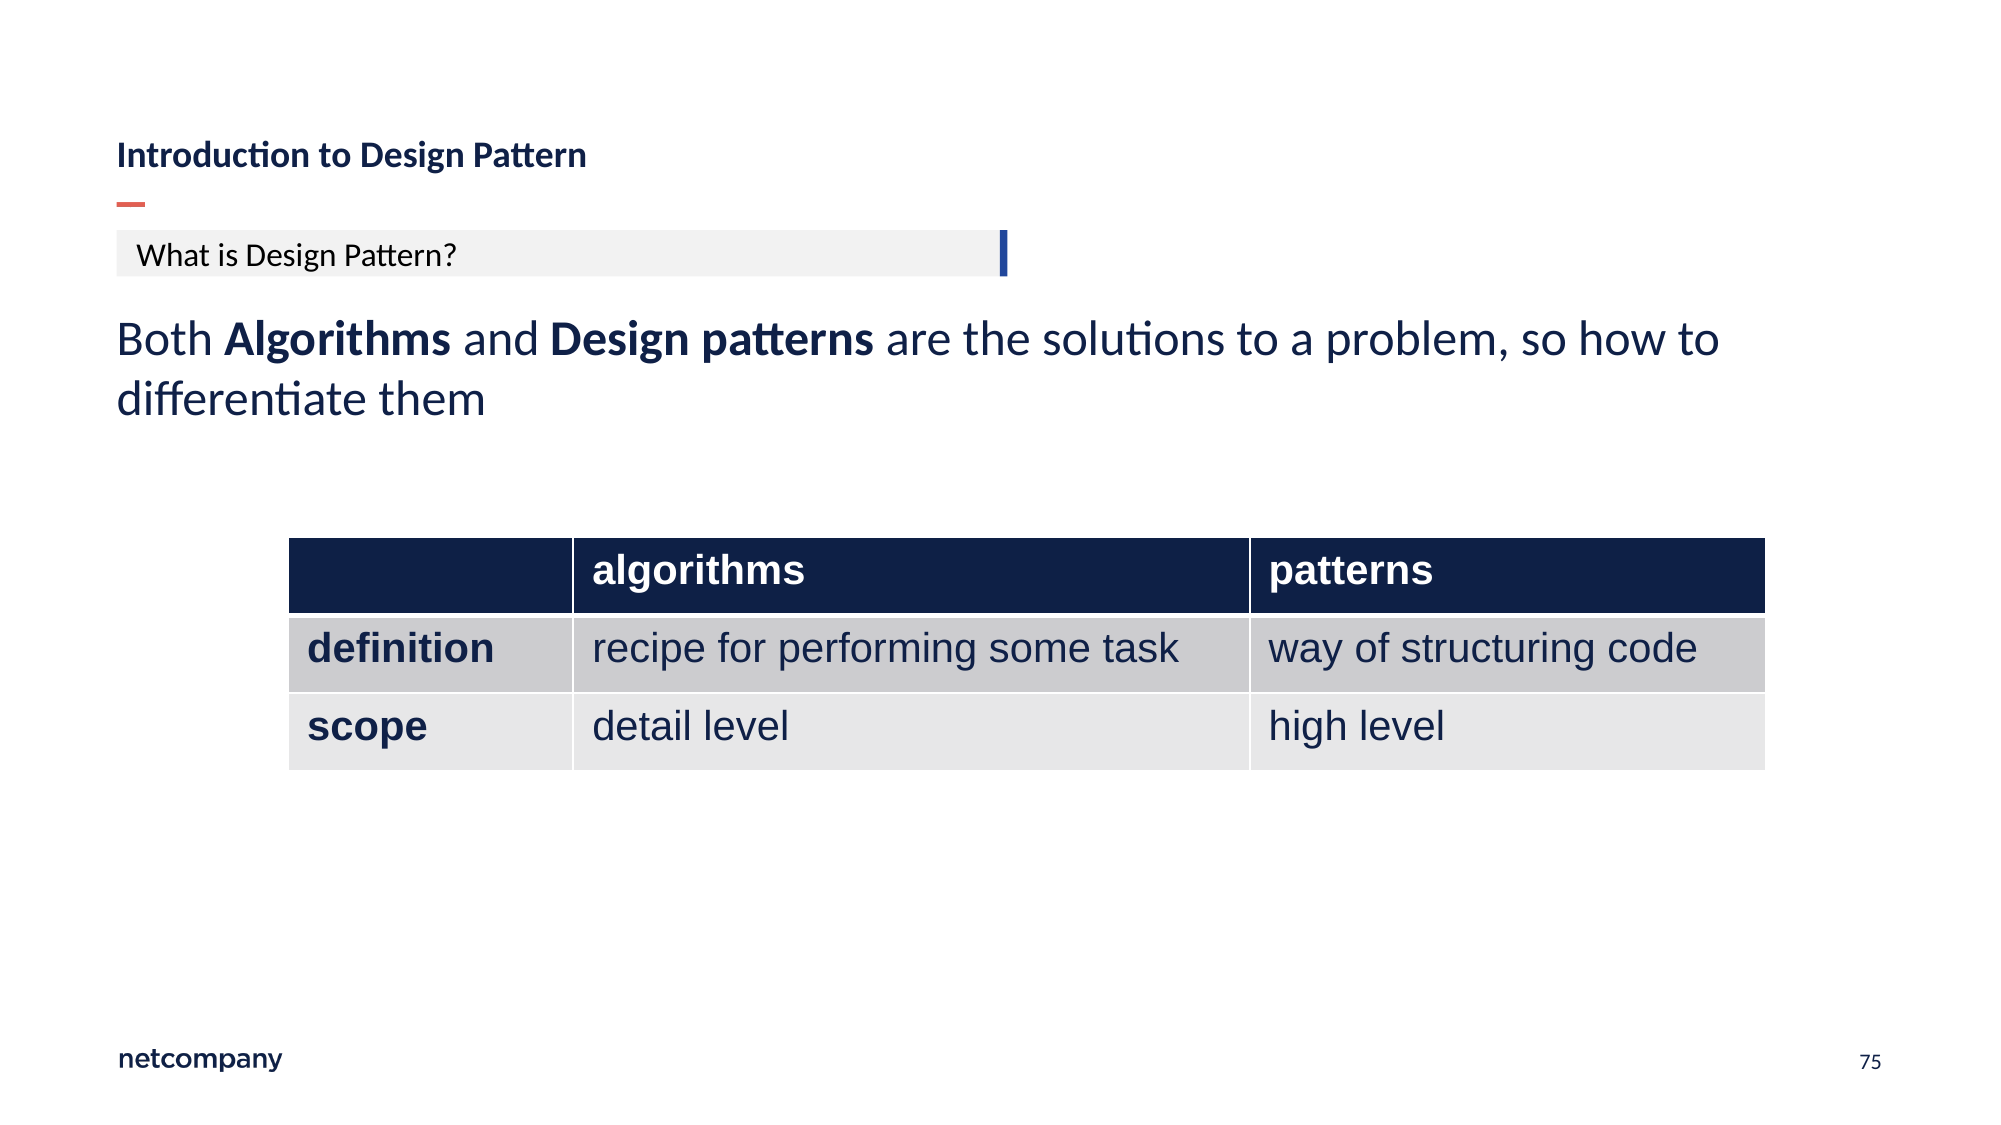

# Introduction to Design Pattern
What is Design Pattern?

Both Algorithms and Design patterns are the solutions to a problem, so how to differentiate them

|  | algorithms | patterns |
| --- | --- | --- |
| definition | recipe for performing some task | way of structuring code |
| scope | detail level | high level |